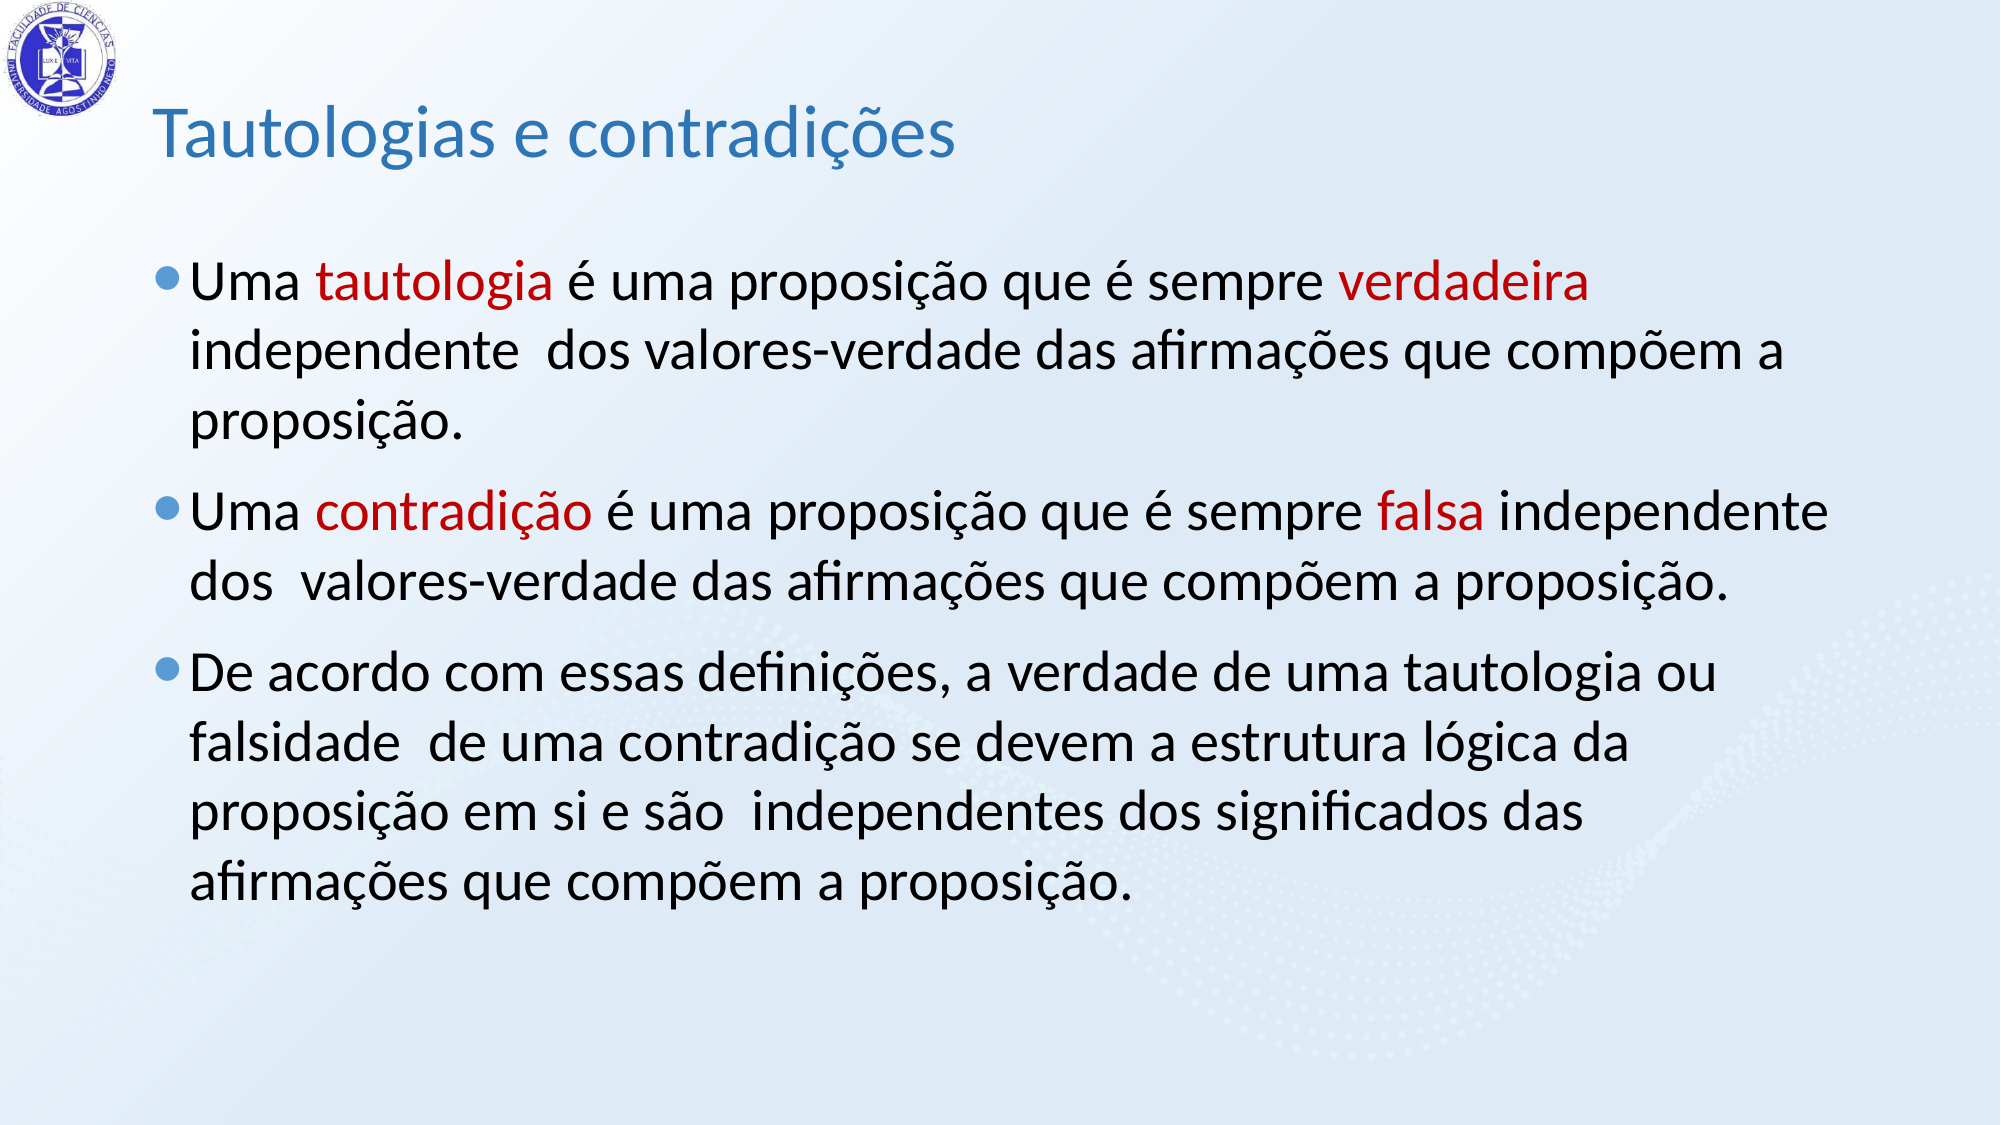

# Tautologias e contradições
Uma tautologia é uma proposição que é sempre verdadeira independente  dos valores-verdade das afirmações que compõem a proposição.
Uma contradição é uma proposição que é sempre falsa independente dos  valores-verdade das afirmações que compõem a proposição.
De acordo com essas definições, a verdade de uma tautologia ou falsidade  de uma contradição se devem a estrutura lógica da proposição em si e são  independentes dos significados das afirmações que compõem a proposição.